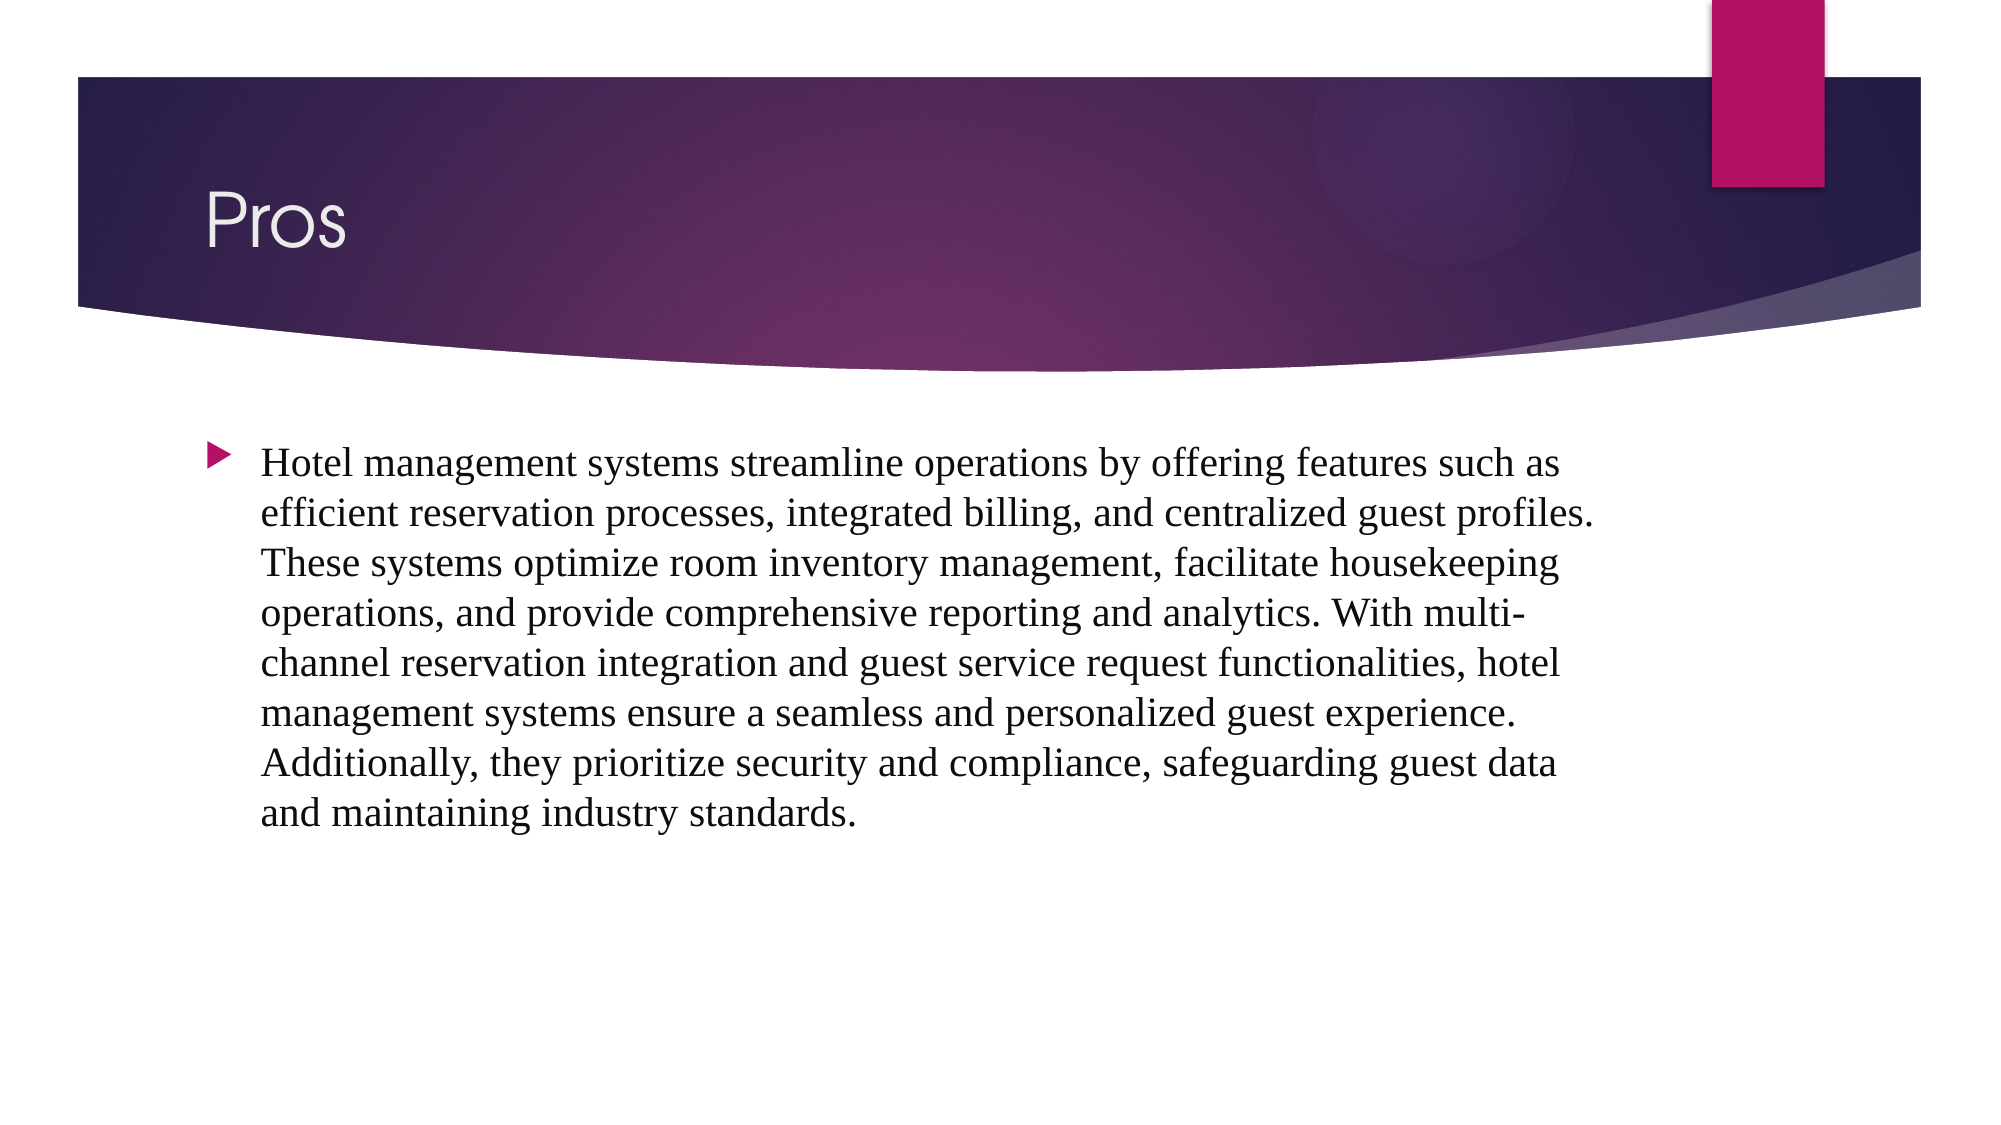

# Pros
Hotel management systems streamline operations by offering features such as efficient reservation processes, integrated billing, and centralized guest profiles. These systems optimize room inventory management, facilitate housekeeping operations, and provide comprehensive reporting and analytics. With multi-channel reservation integration and guest service request functionalities, hotel management systems ensure a seamless and personalized guest experience. Additionally, they prioritize security and compliance, safeguarding guest data and maintaining industry standards.